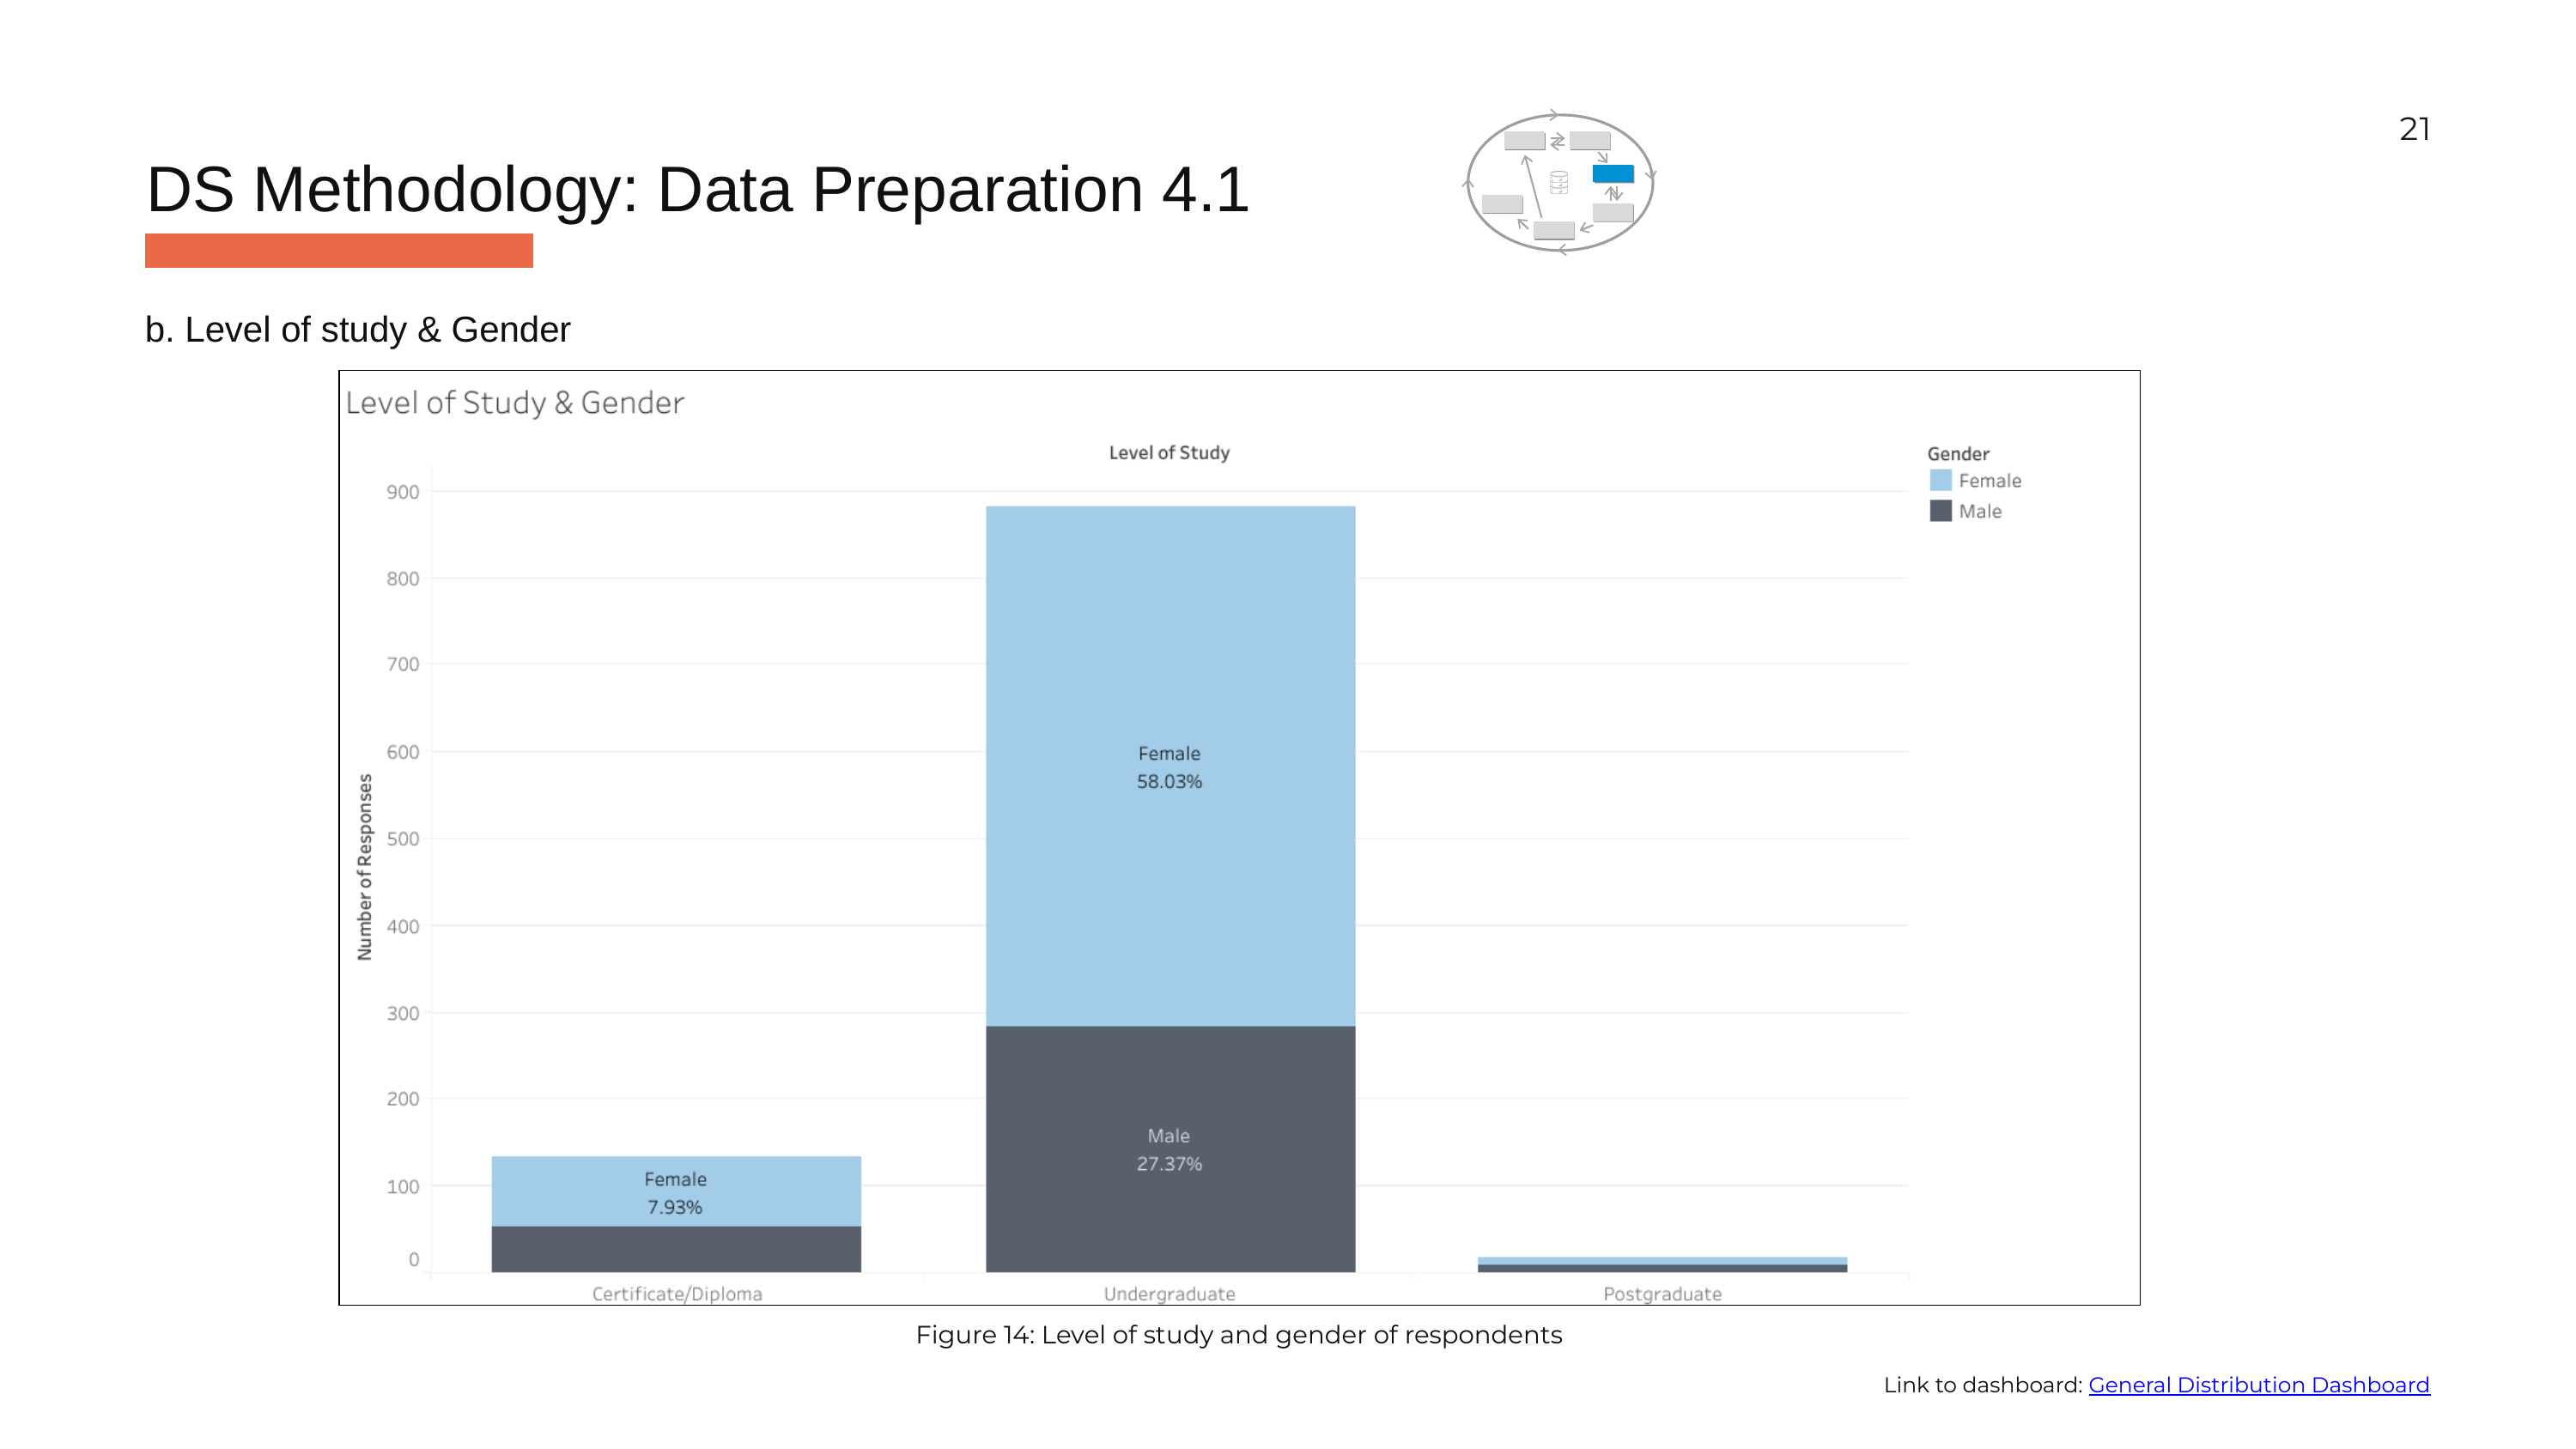

21

DS Methodology: Data Preparation 4.1

b. Level of study & Gender

Figure 14: Level of study and gender of respondents
Link to dashboard: General Distribution Dashboard